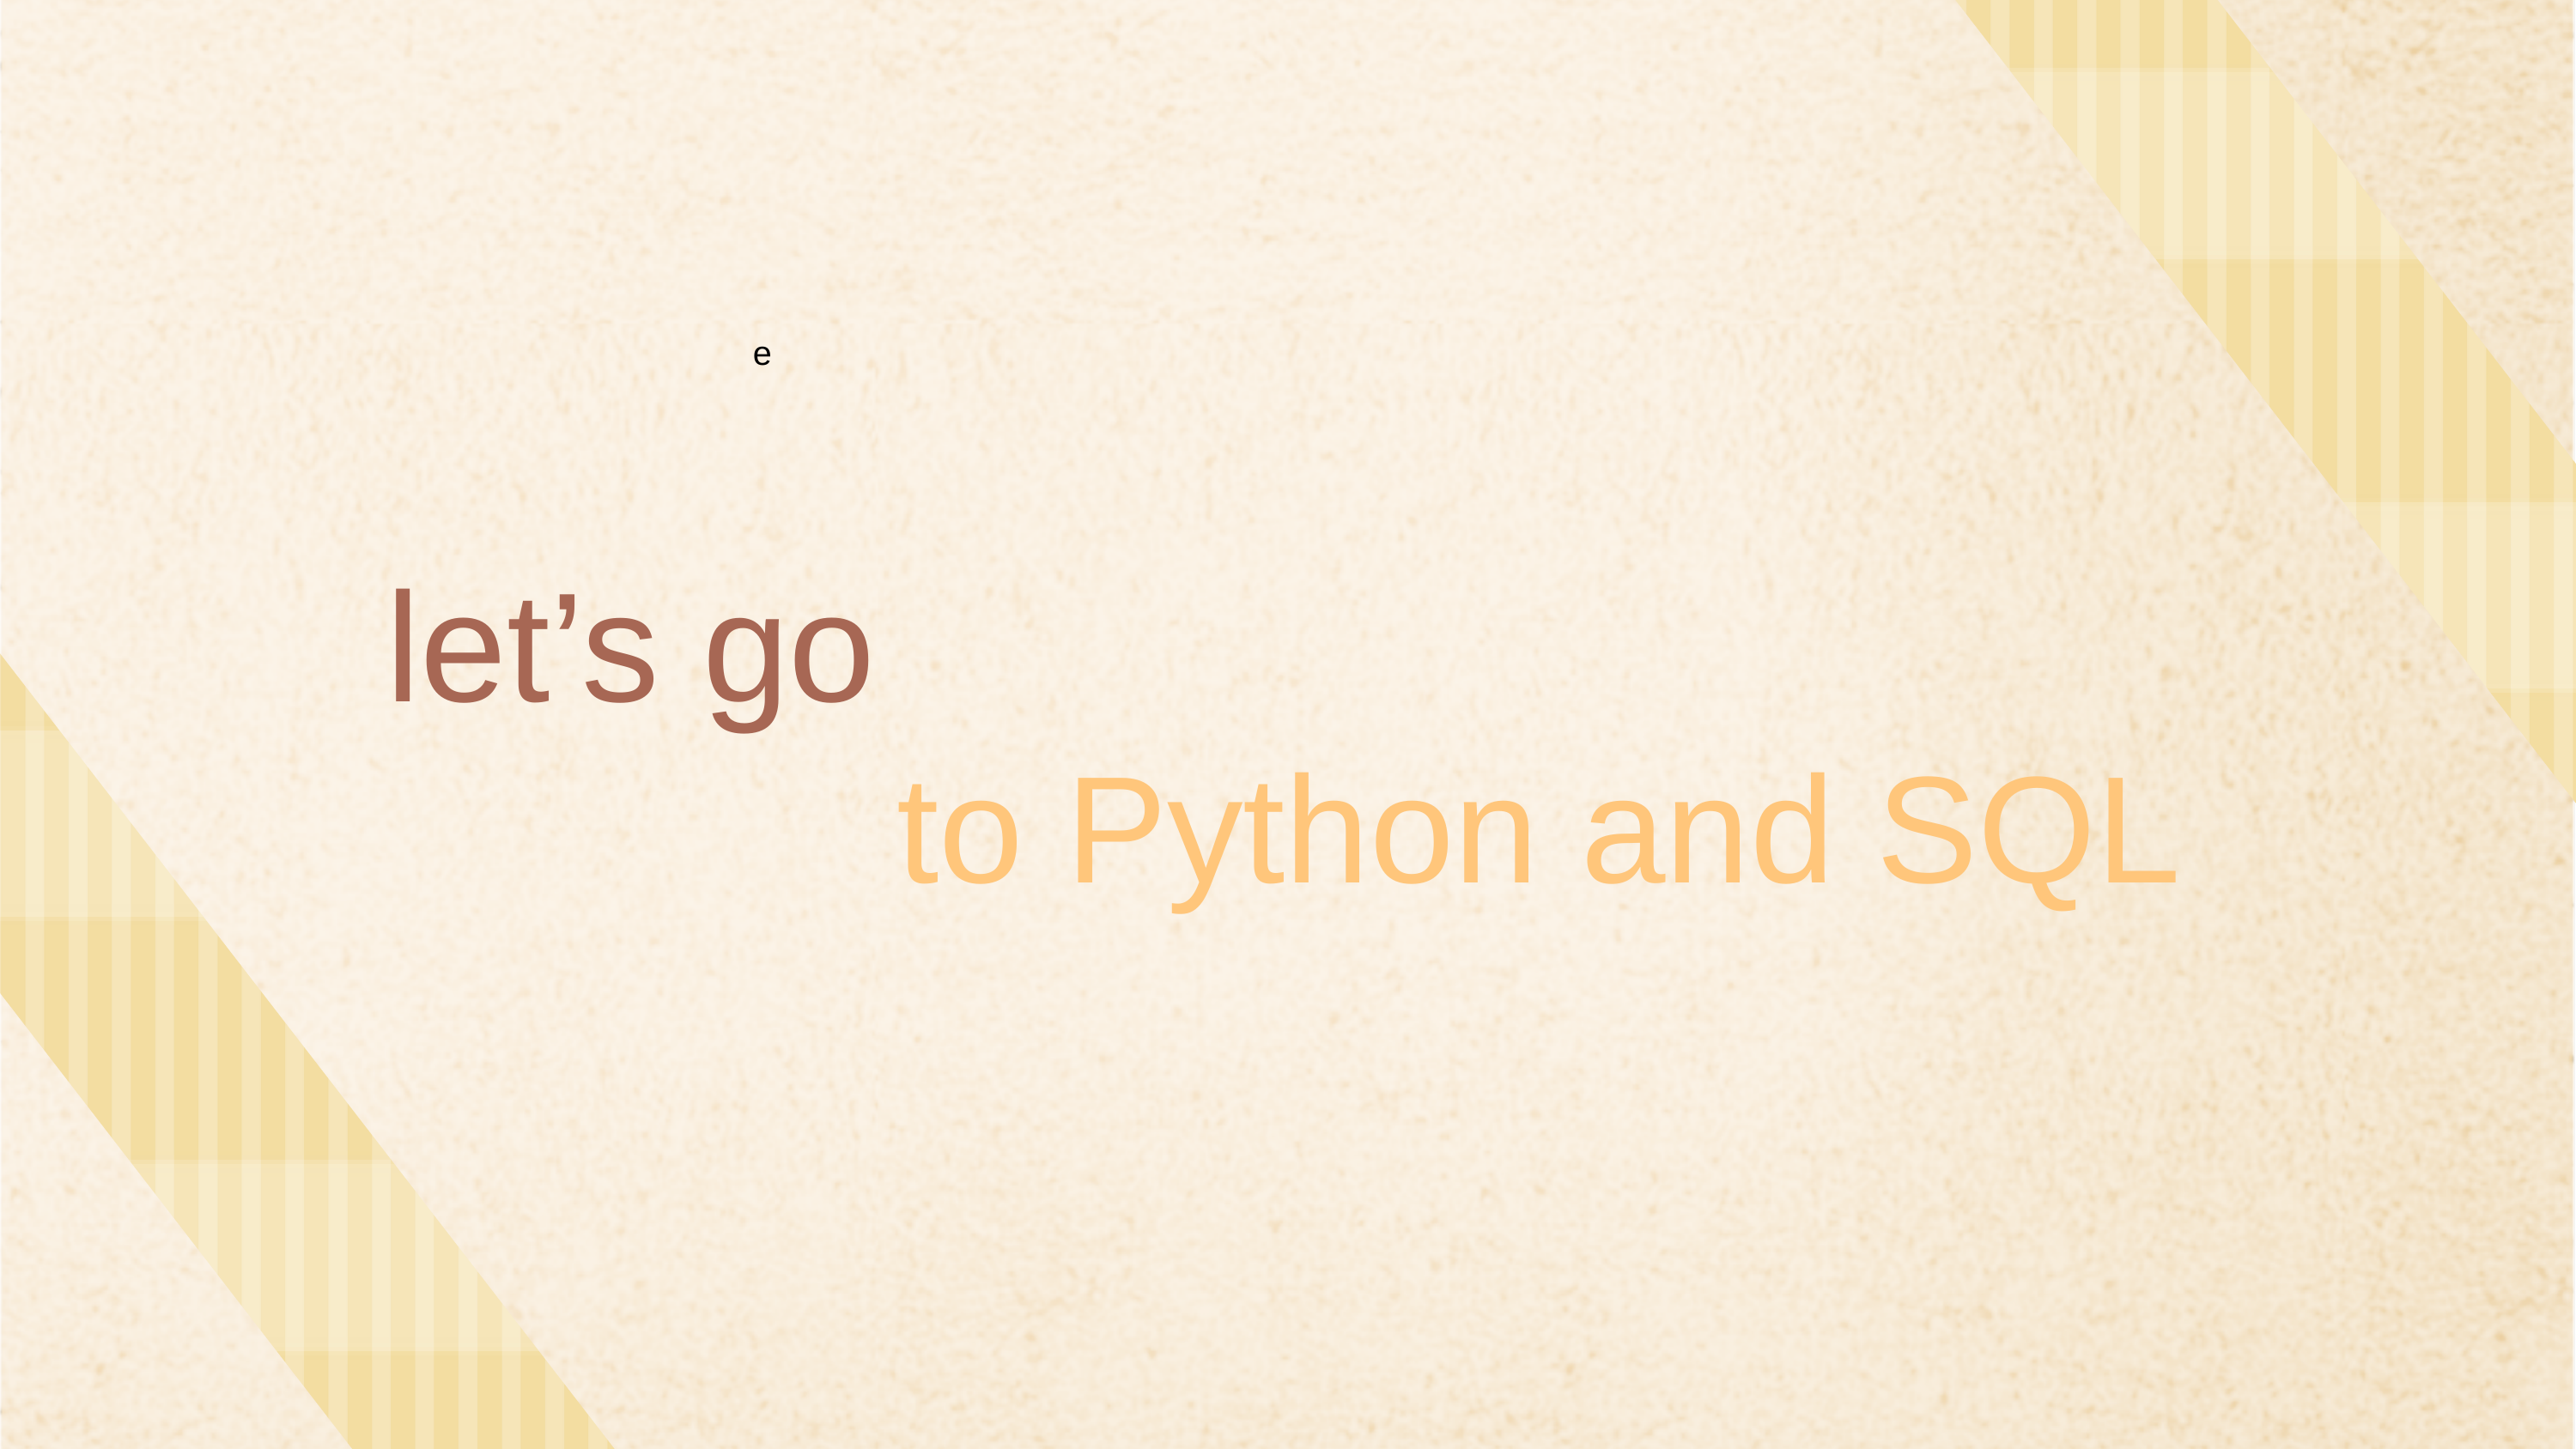

e
let’s go
to Python and SQL